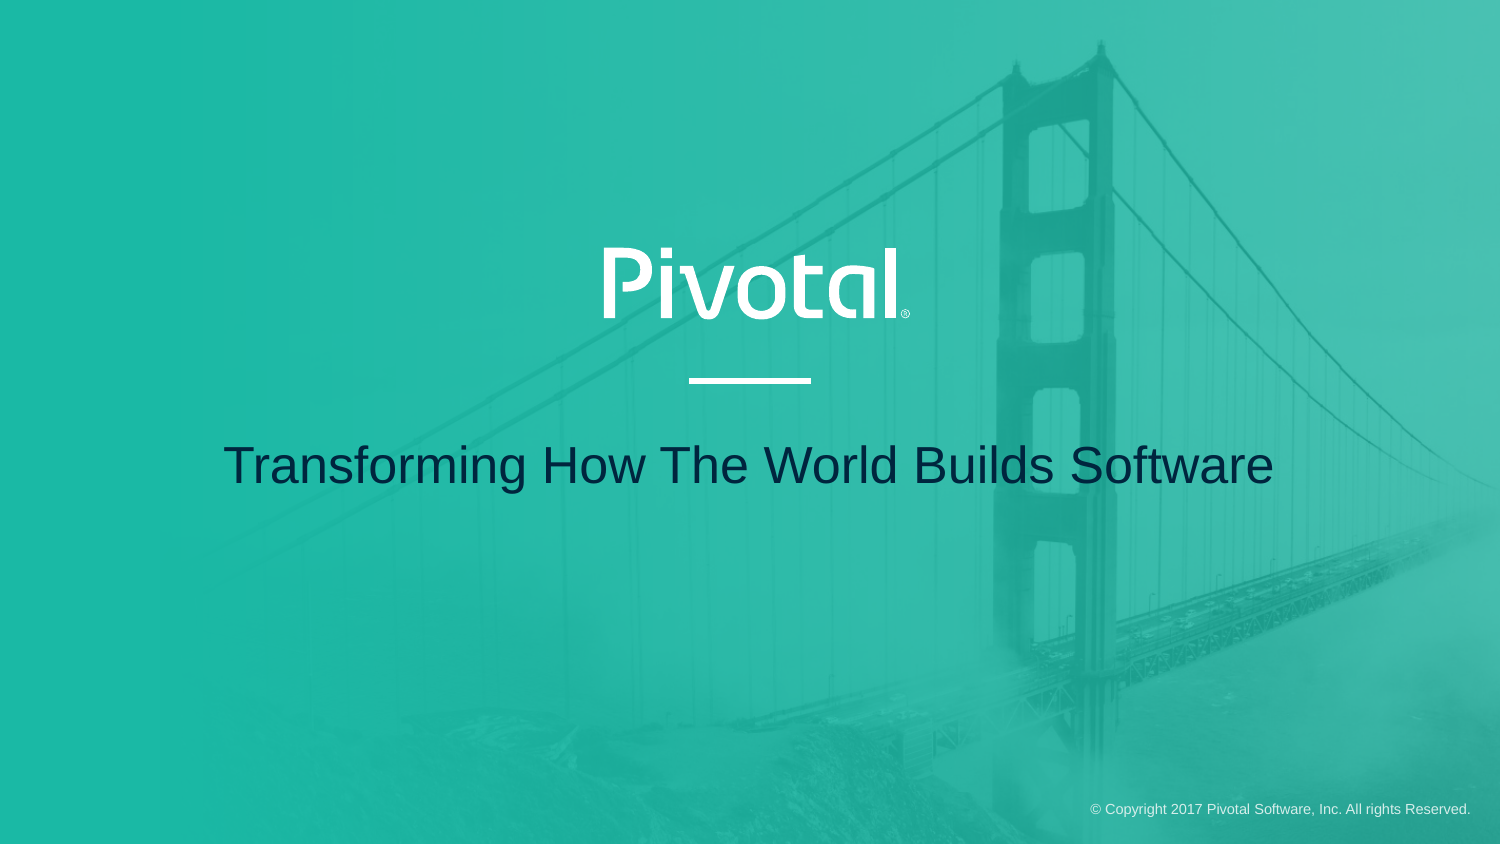

# Transforming How The World Builds Software